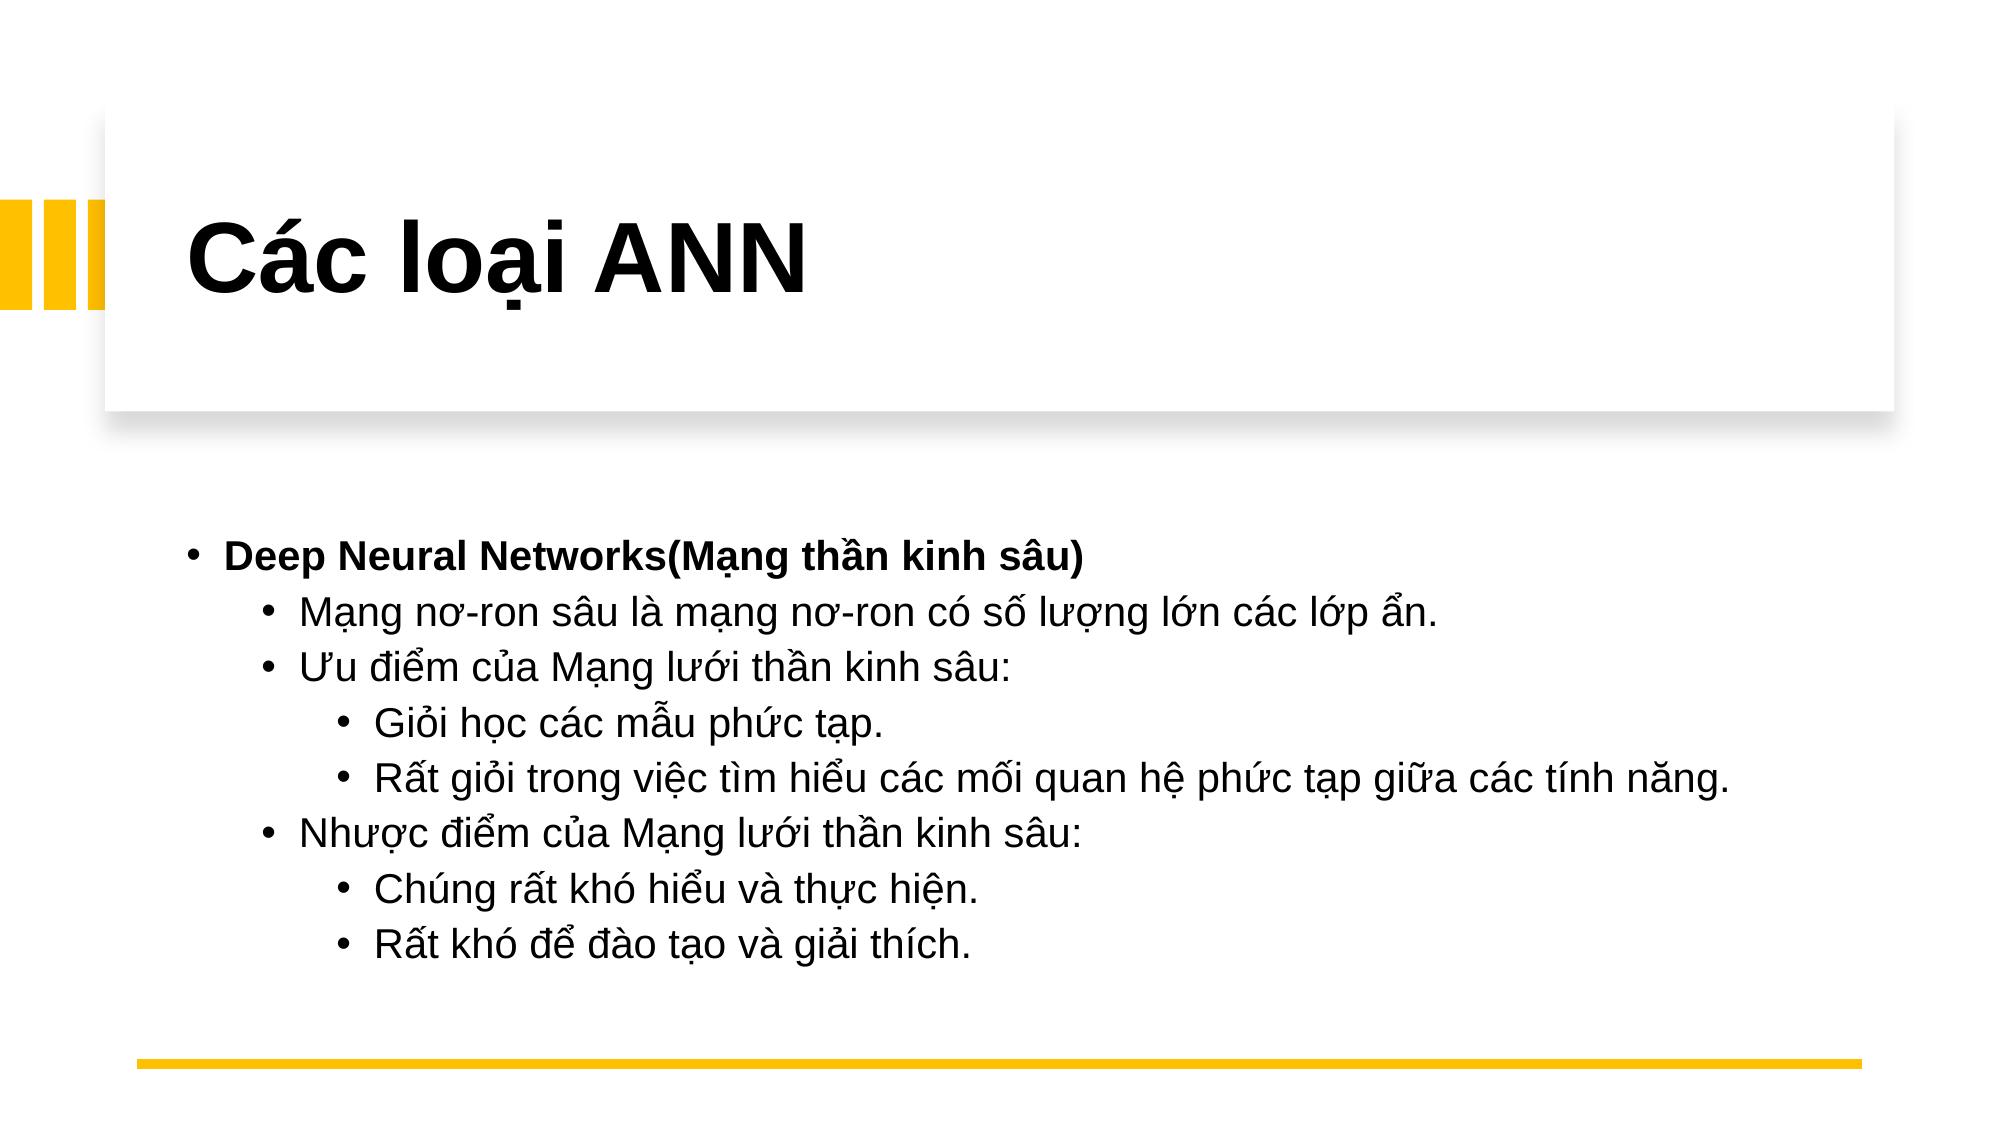

# Các loại ANN

Deep Neural Networks(Mạng thần kinh sâu)
Mạng nơ-ron sâu là mạng nơ-ron có số lượng lớn các lớp ẩn.
Ưu điểm của Mạng lưới thần kinh sâu:
Giỏi học các mẫu phức tạp.
Rất giỏi trong việc tìm hiểu các mối quan hệ phức tạp giữa các tính năng.
Nhược điểm của Mạng lưới thần kinh sâu:
Chúng rất khó hiểu và thực hiện.
Rất khó để đào tạo và giải thích.